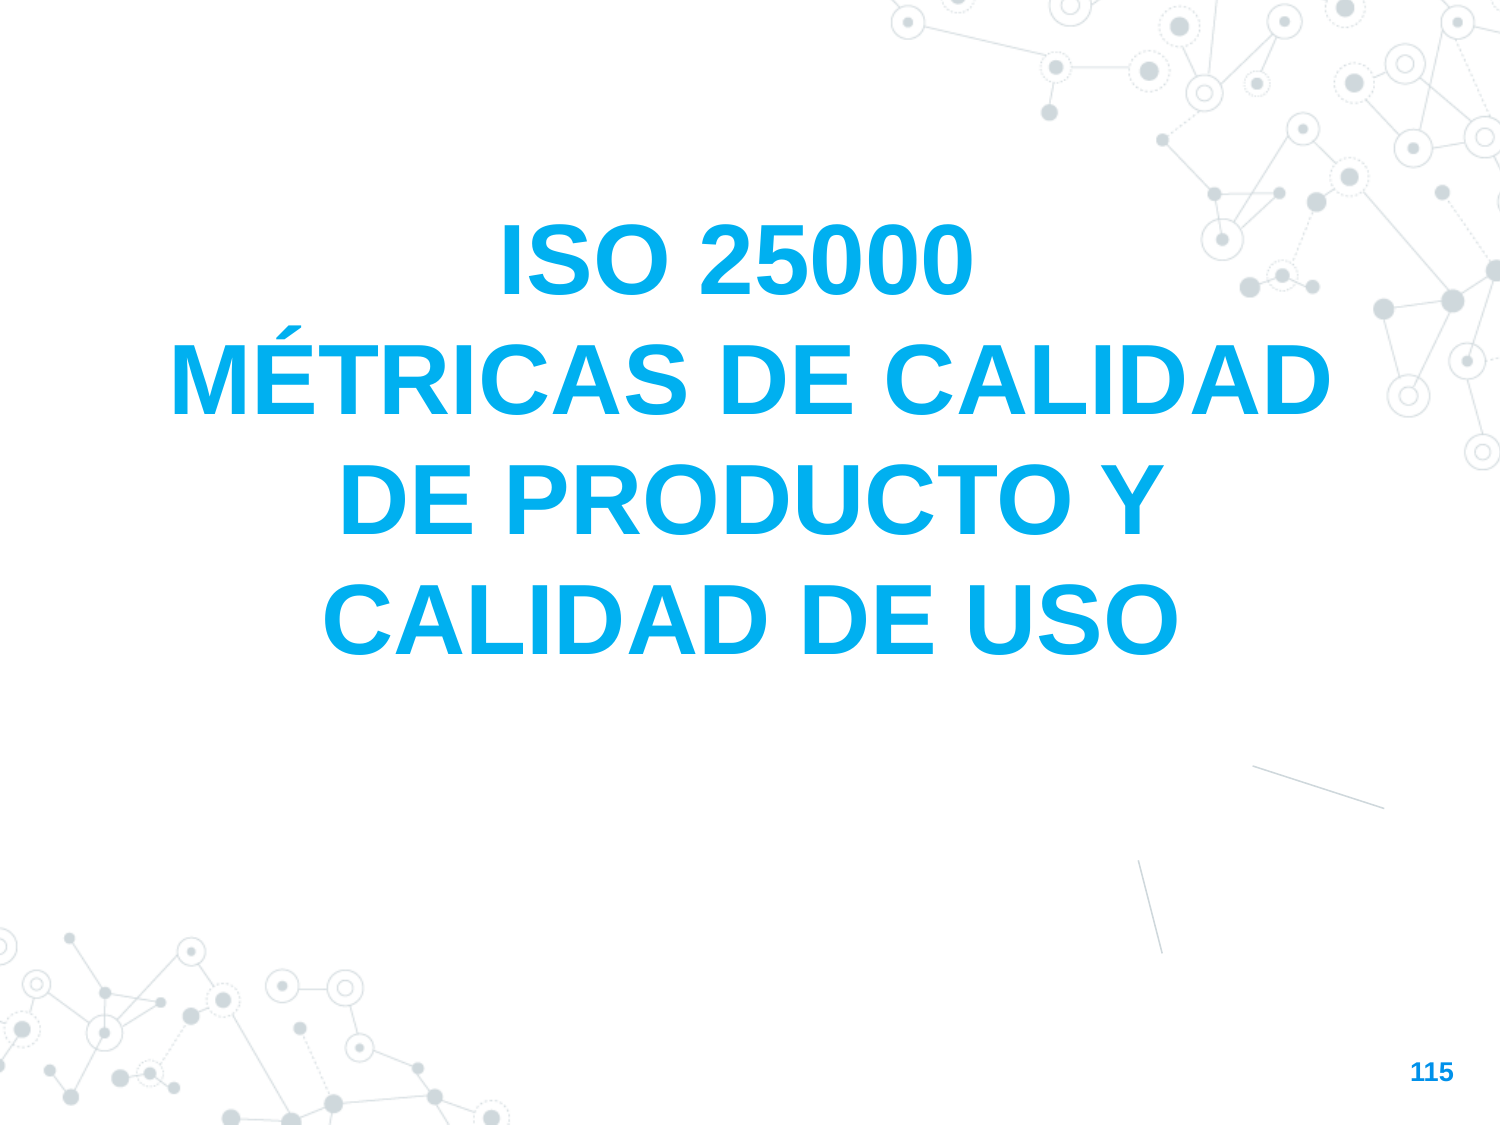

ISO 25000
MÉTRICAS DE CALIDAD DE PRODUCTO Y CALIDAD DE USO
115